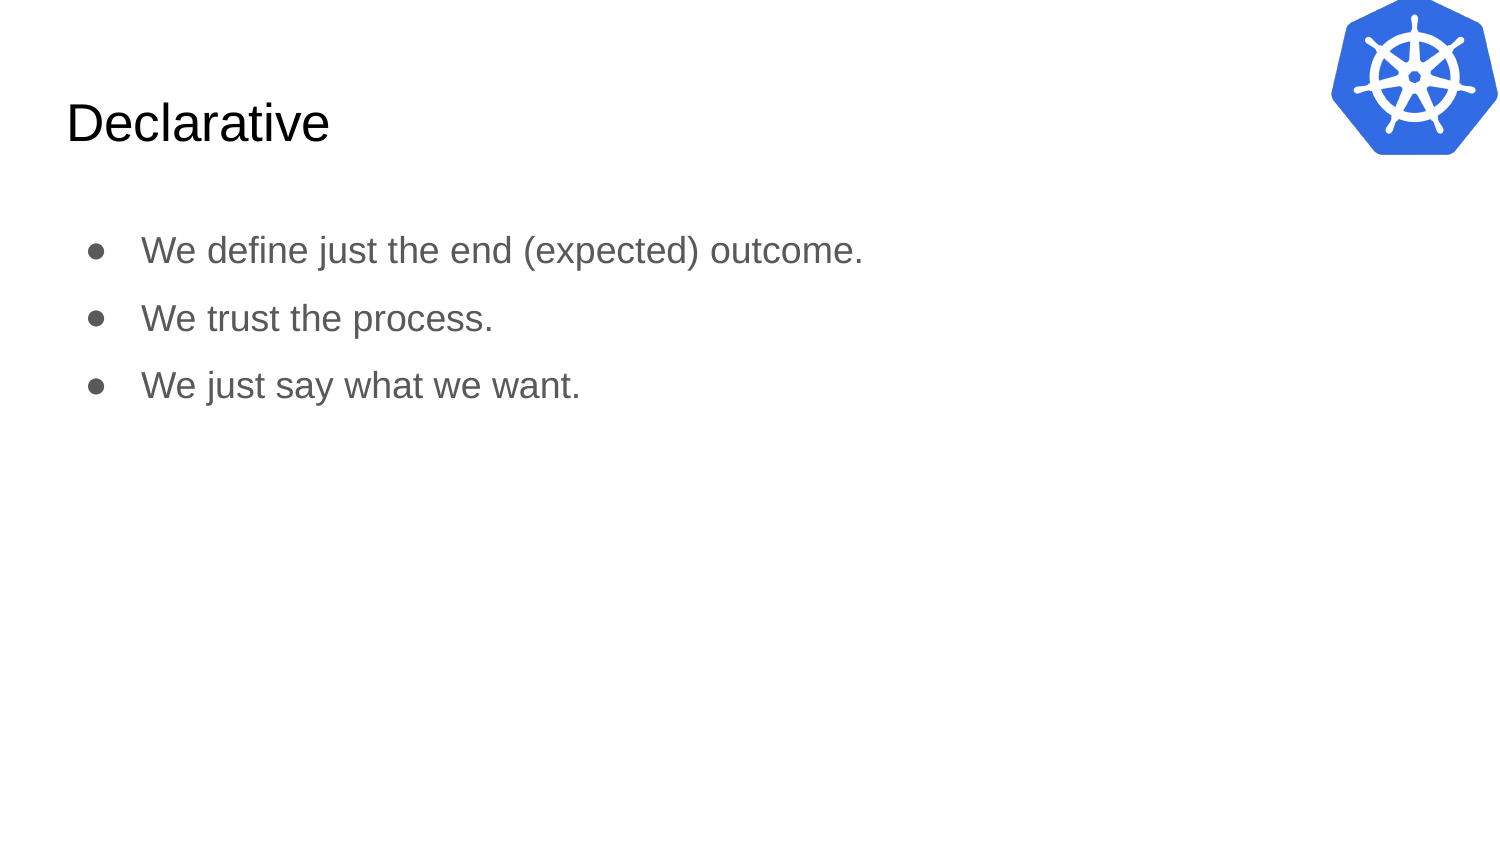

# Declarative
We define just the end (expected) outcome.
We trust the process.
We just say what we want.